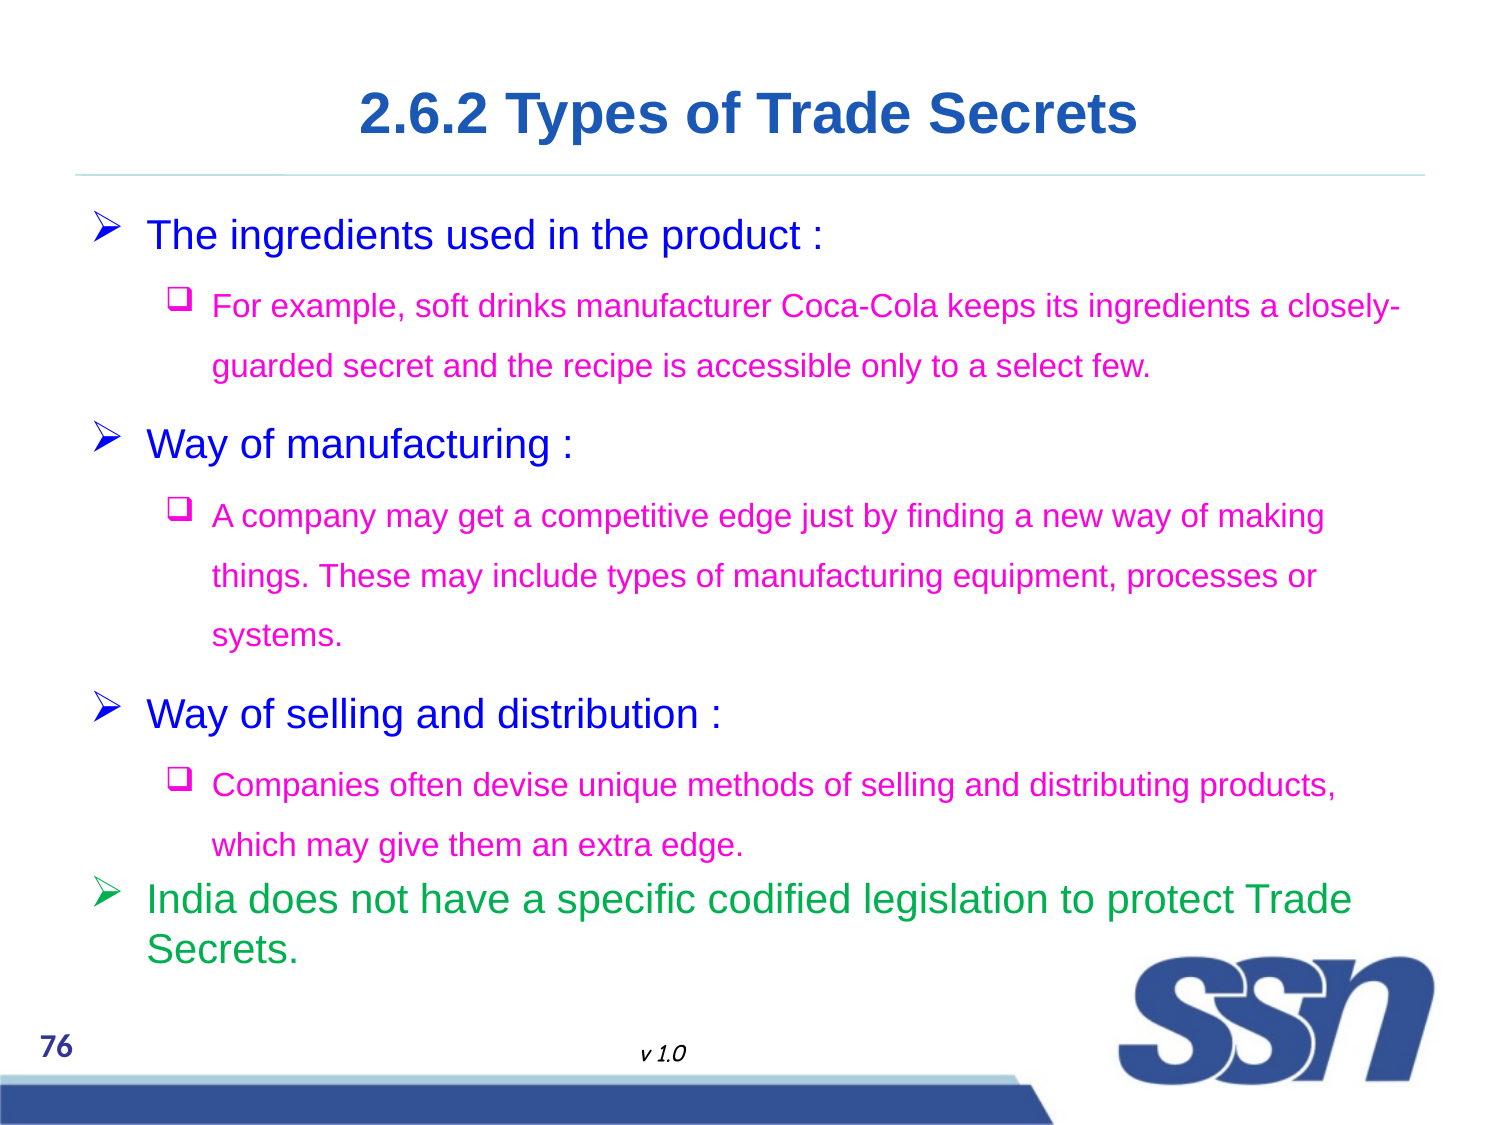

# 2.6.2 Types of Trade Secrets
The ingredients used in the product :
For example, soft drinks manufacturer Coca-Cola keeps its ingredients a closely-guarded secret and the recipe is accessible only to a select few.
Way of manufacturing :
A company may get a competitive edge just by finding a new way of making things. These may include types of manufacturing equipment, processes or systems.
Way of selling and distribution :
Companies often devise unique methods of selling and distributing products, which may give them an extra edge.
India does not have a specific codified legislation to protect Trade Secrets.